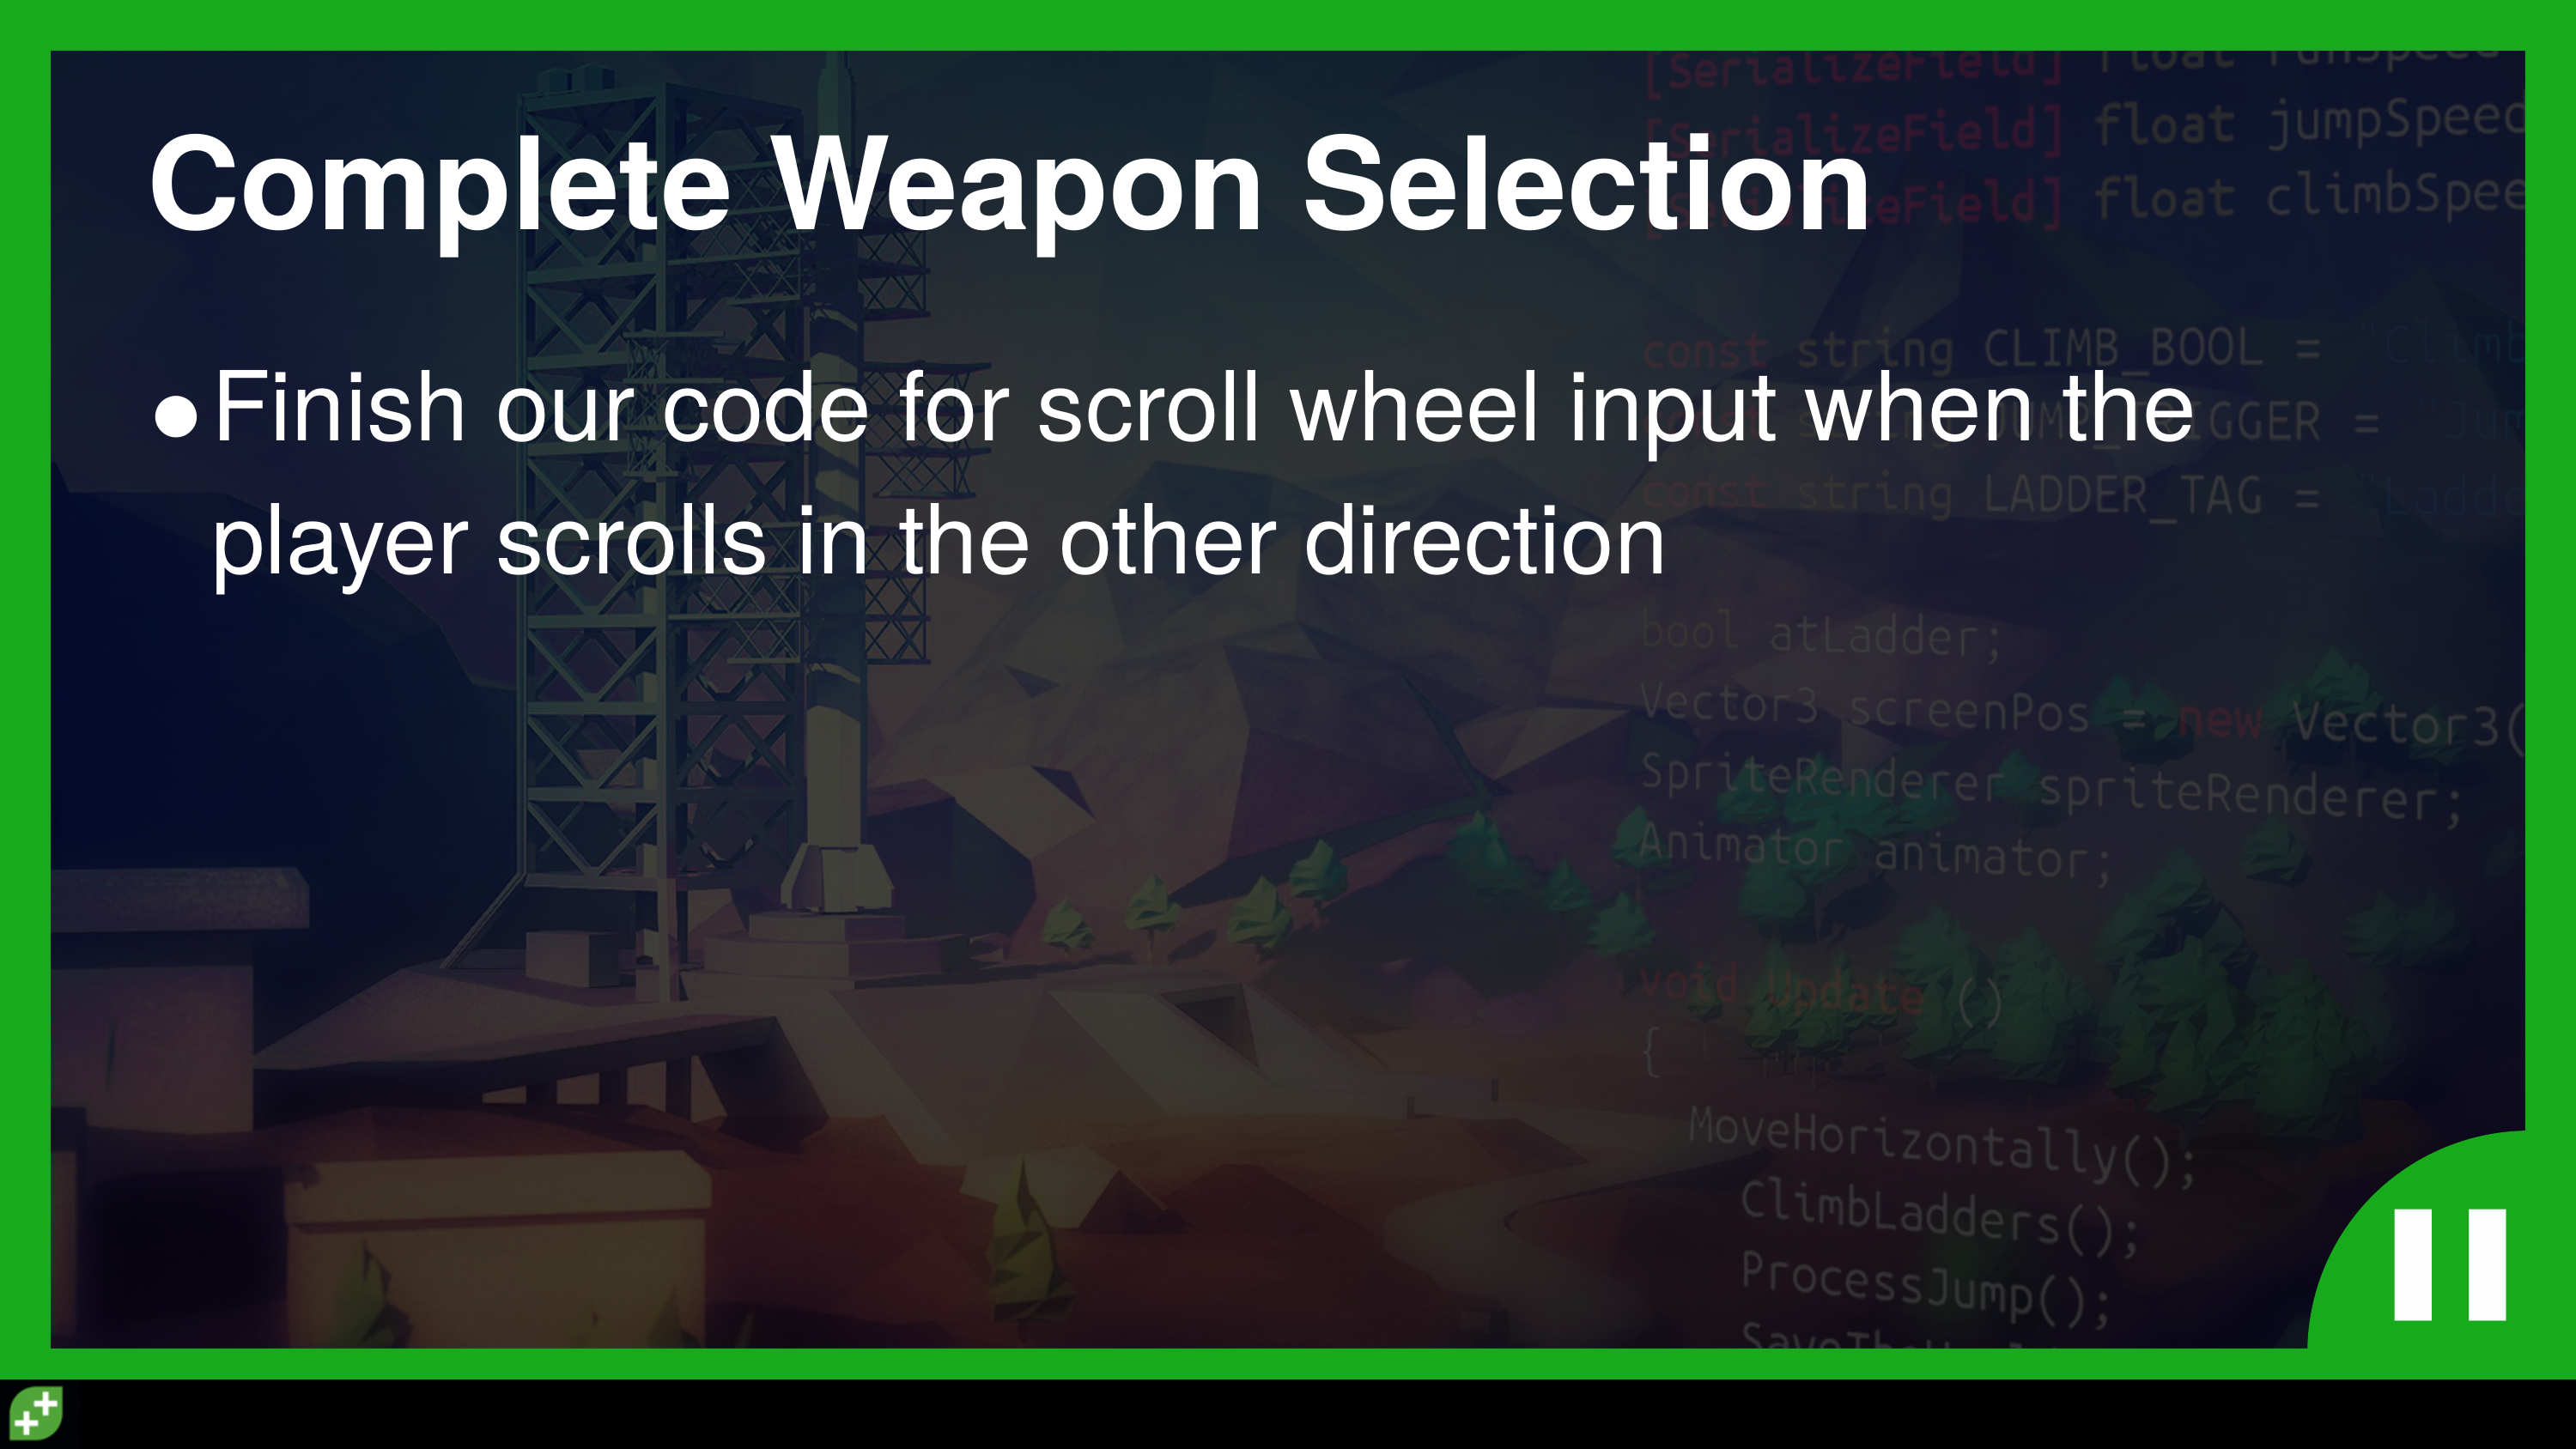

# Complete Weapon Selection
Finish our code for scroll wheel input when the player scrolls in the other direction